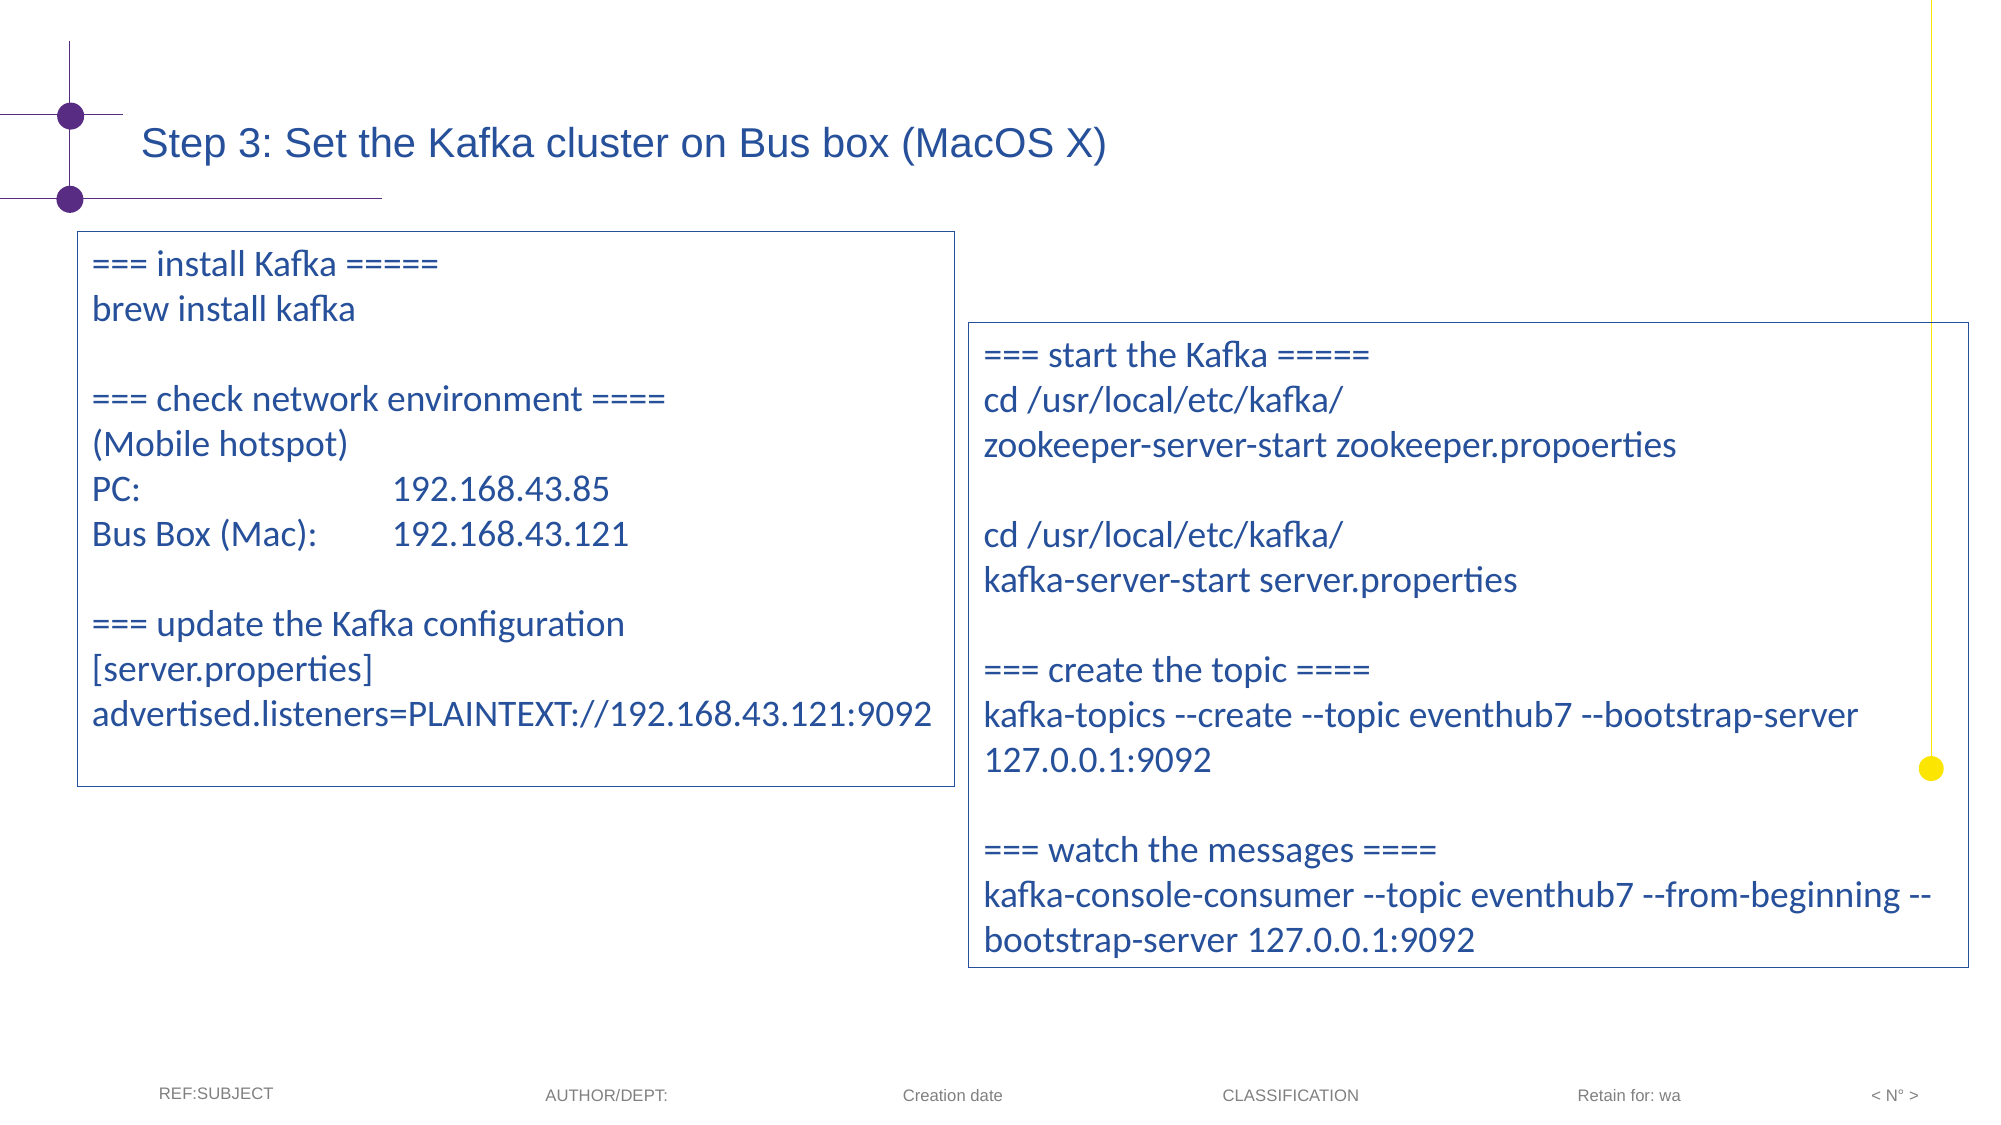

Step 3: Set the Kafka cluster on Bus box (MacOS X)
=== install Kafka =====
brew install kafka

=== check network environment ====
(Mobile hotspot)
PC: 		192.168.43.85
Bus Box (Mac): 	192.168.43.121

=== update the Kafka configuration
[server.properties]
advertised.listeners=PLAINTEXT://192.168.43.121:9092

=== start the Kafka =====
cd /usr/local/etc/kafka/
zookeeper-server-start zookeeper.propoerties

cd /usr/local/etc/kafka/
kafka-server-start server.properties

=== create the topic ====
kafka-topics --create --topic eventhub7 --bootstrap-server 127.0.0.1:9092

=== watch the messages ====
kafka-console-consumer --topic eventhub7 --from-beginning --bootstrap-server 127.0.0.1:9092